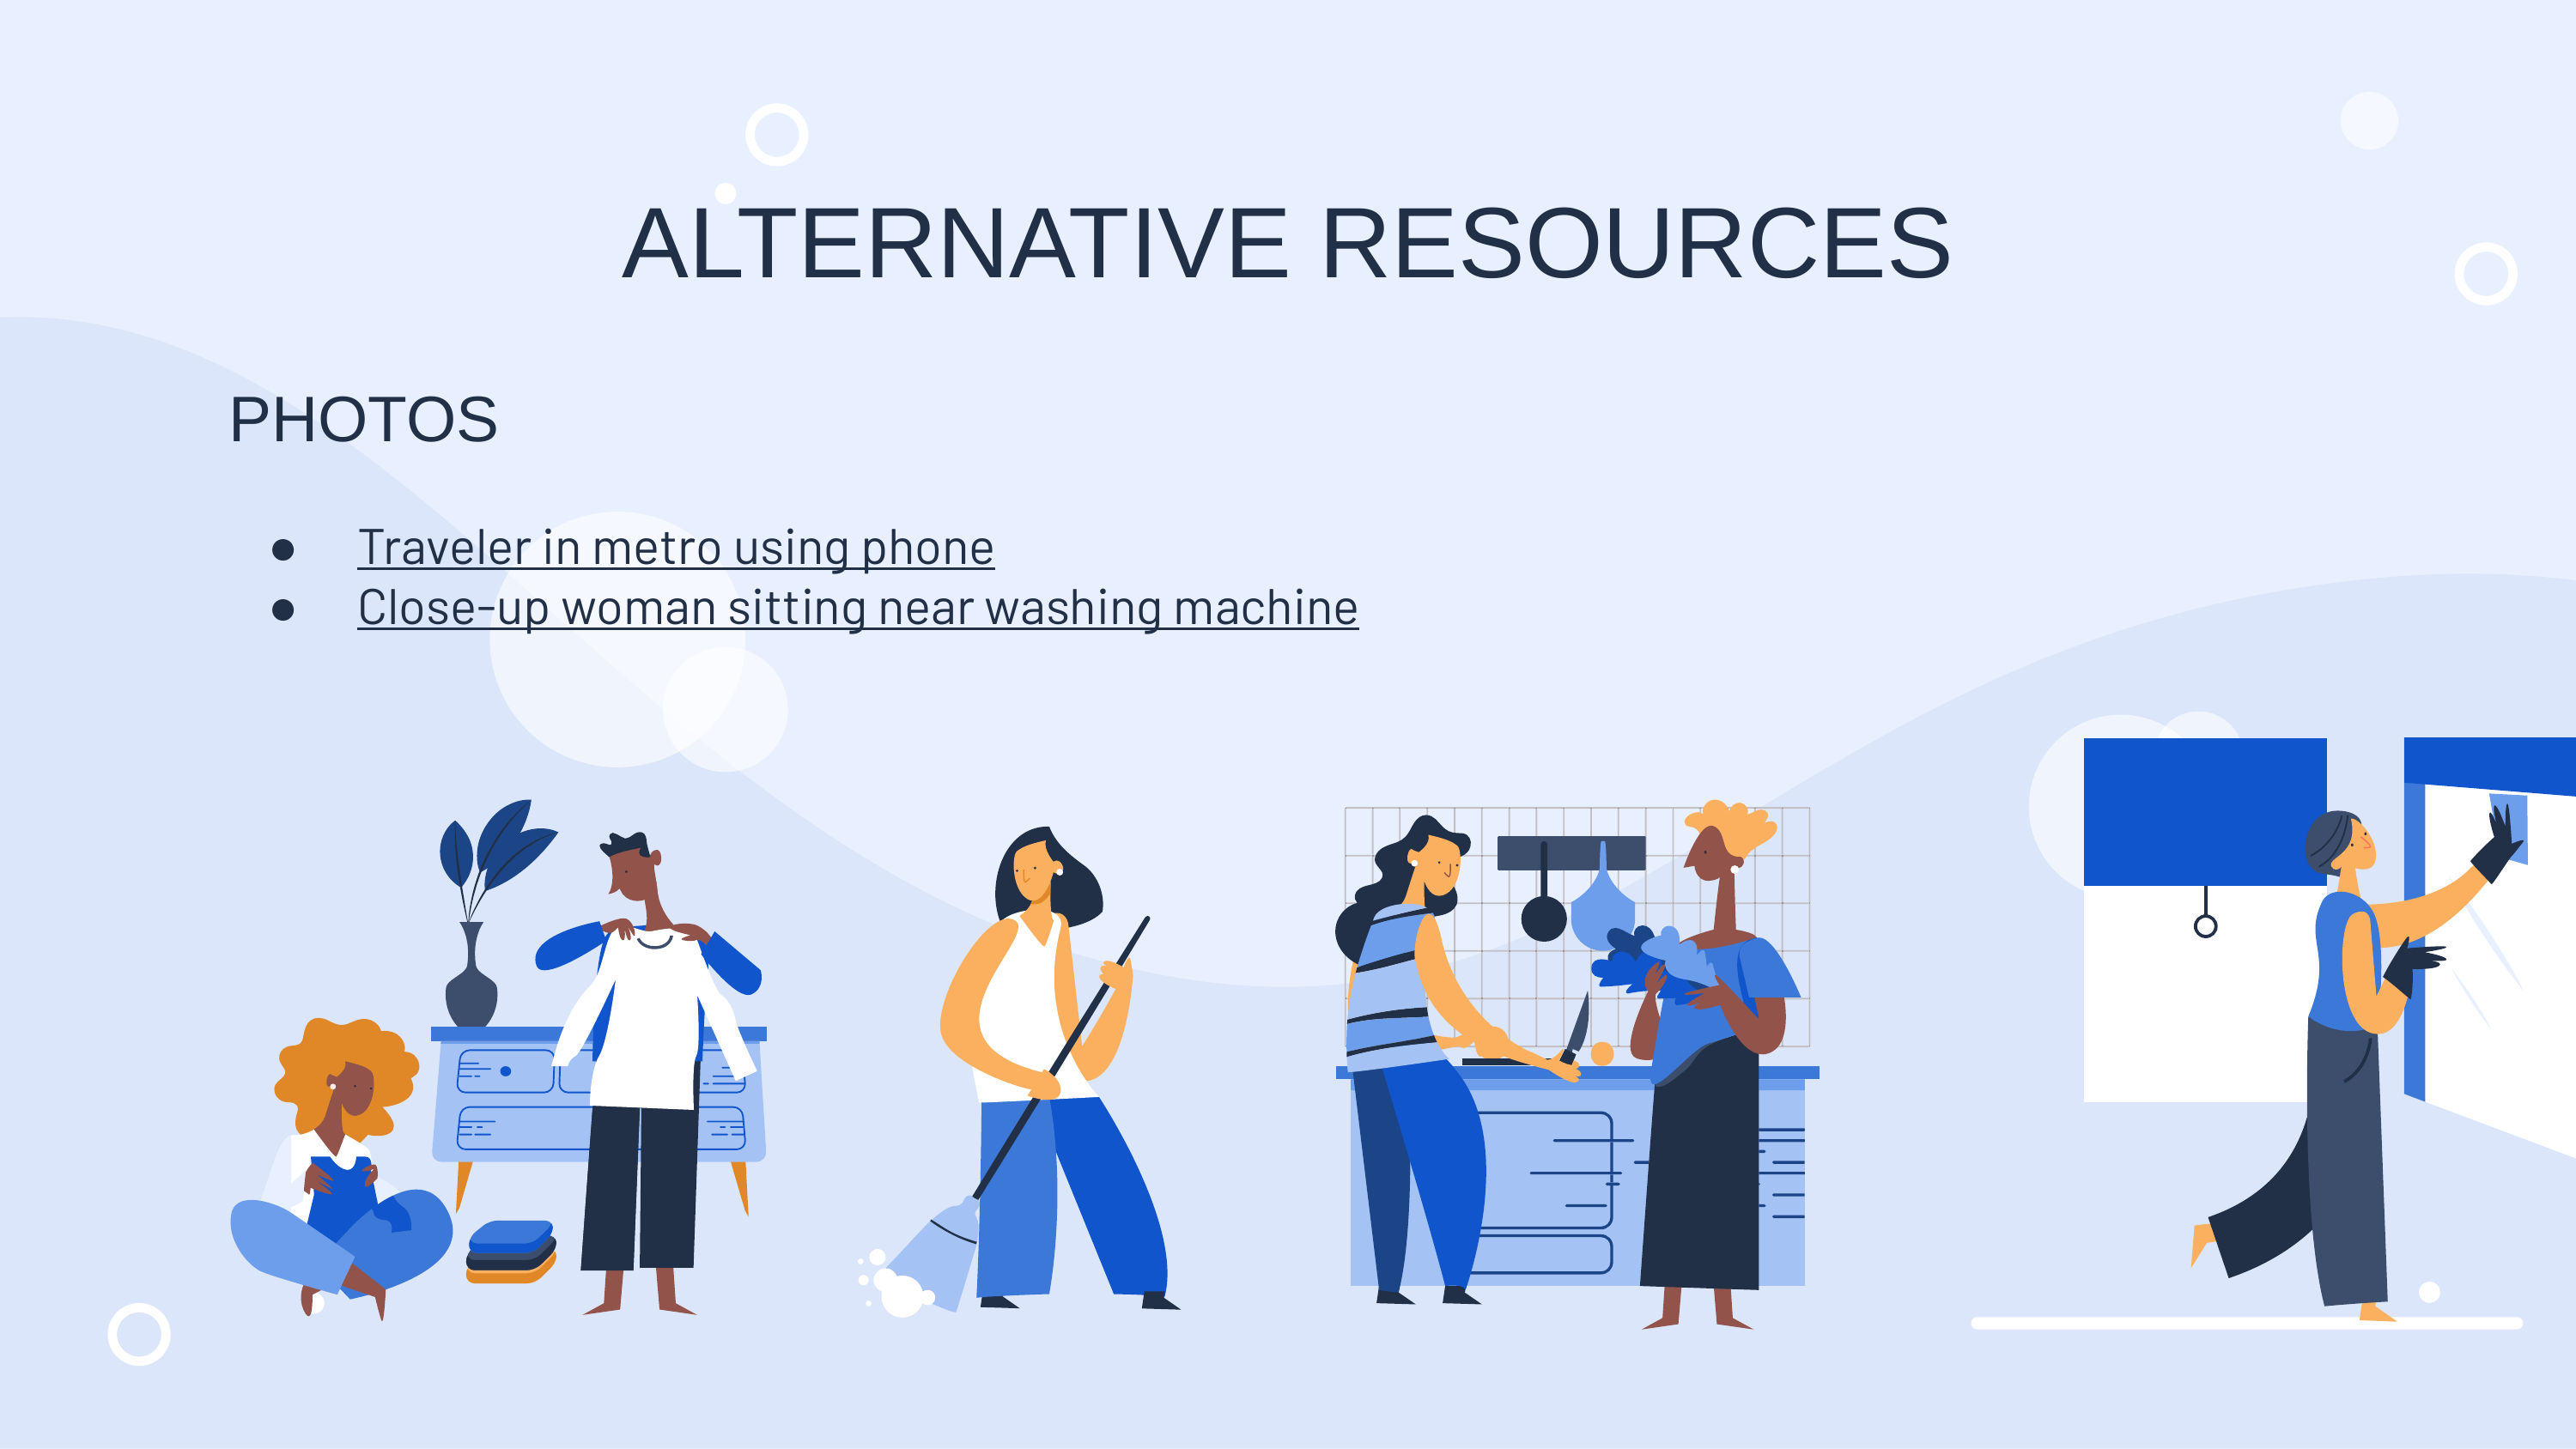

# ALTERNATIVE RESOURCES
PHOTOS

Traveler in metro using phone
Close-up woman sitting near washing machine